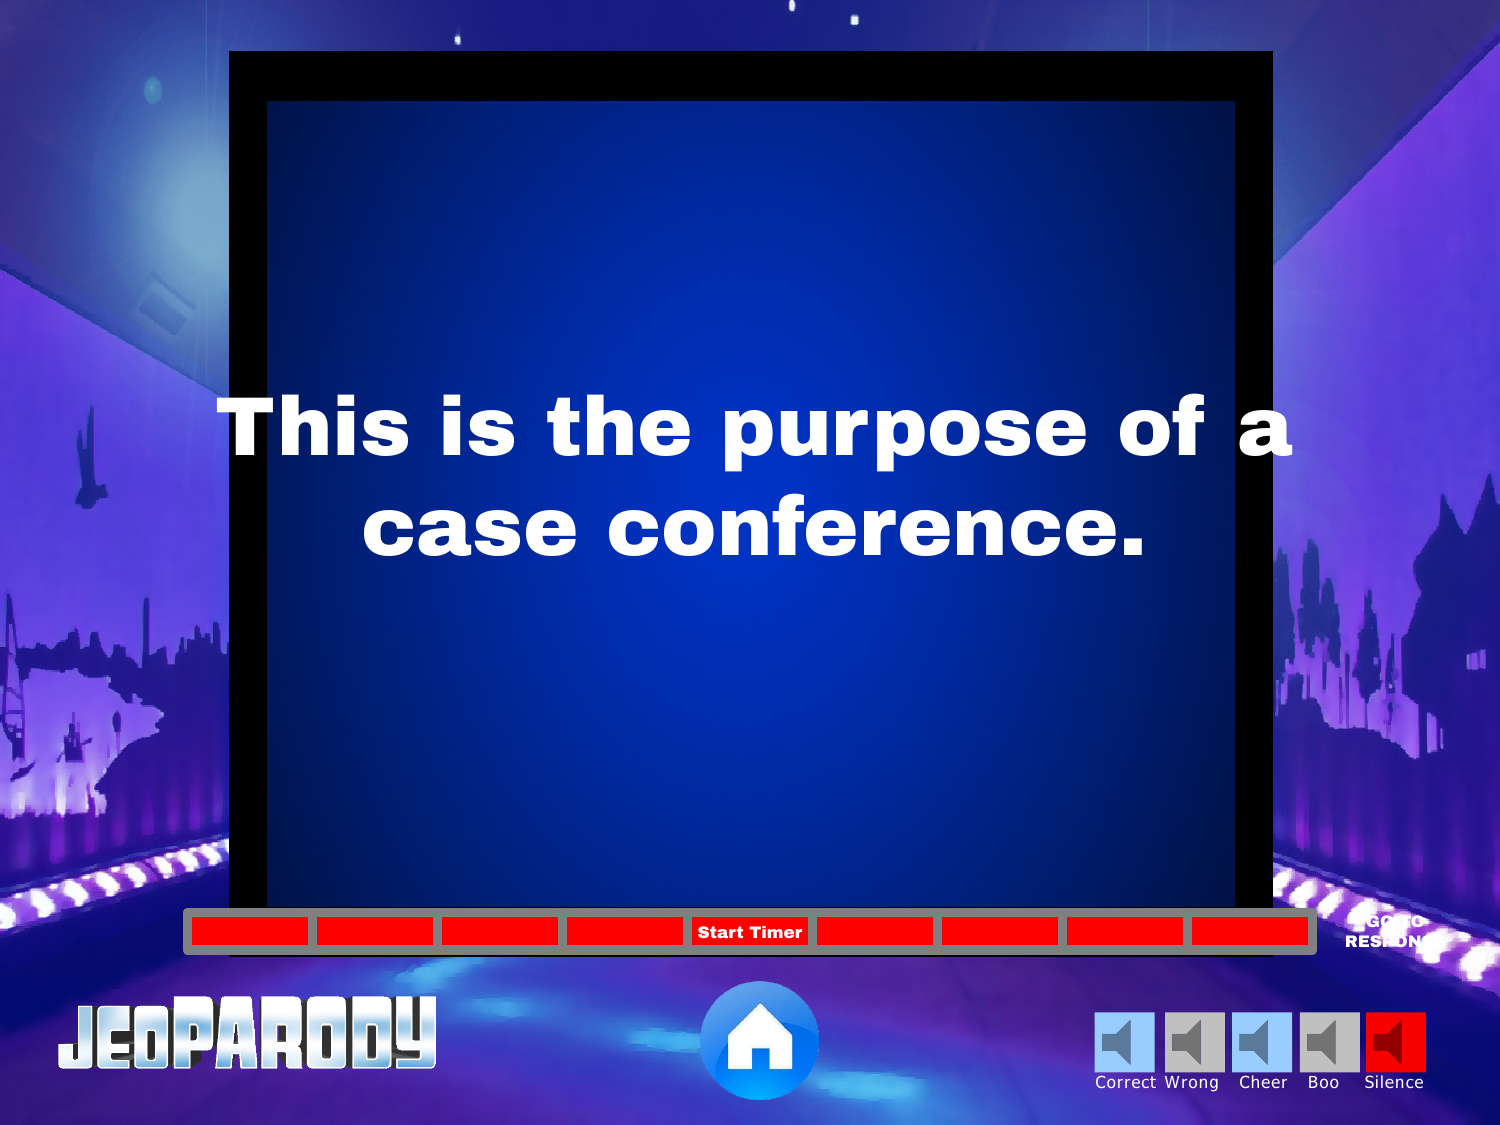

This is the purpose of a case conference.